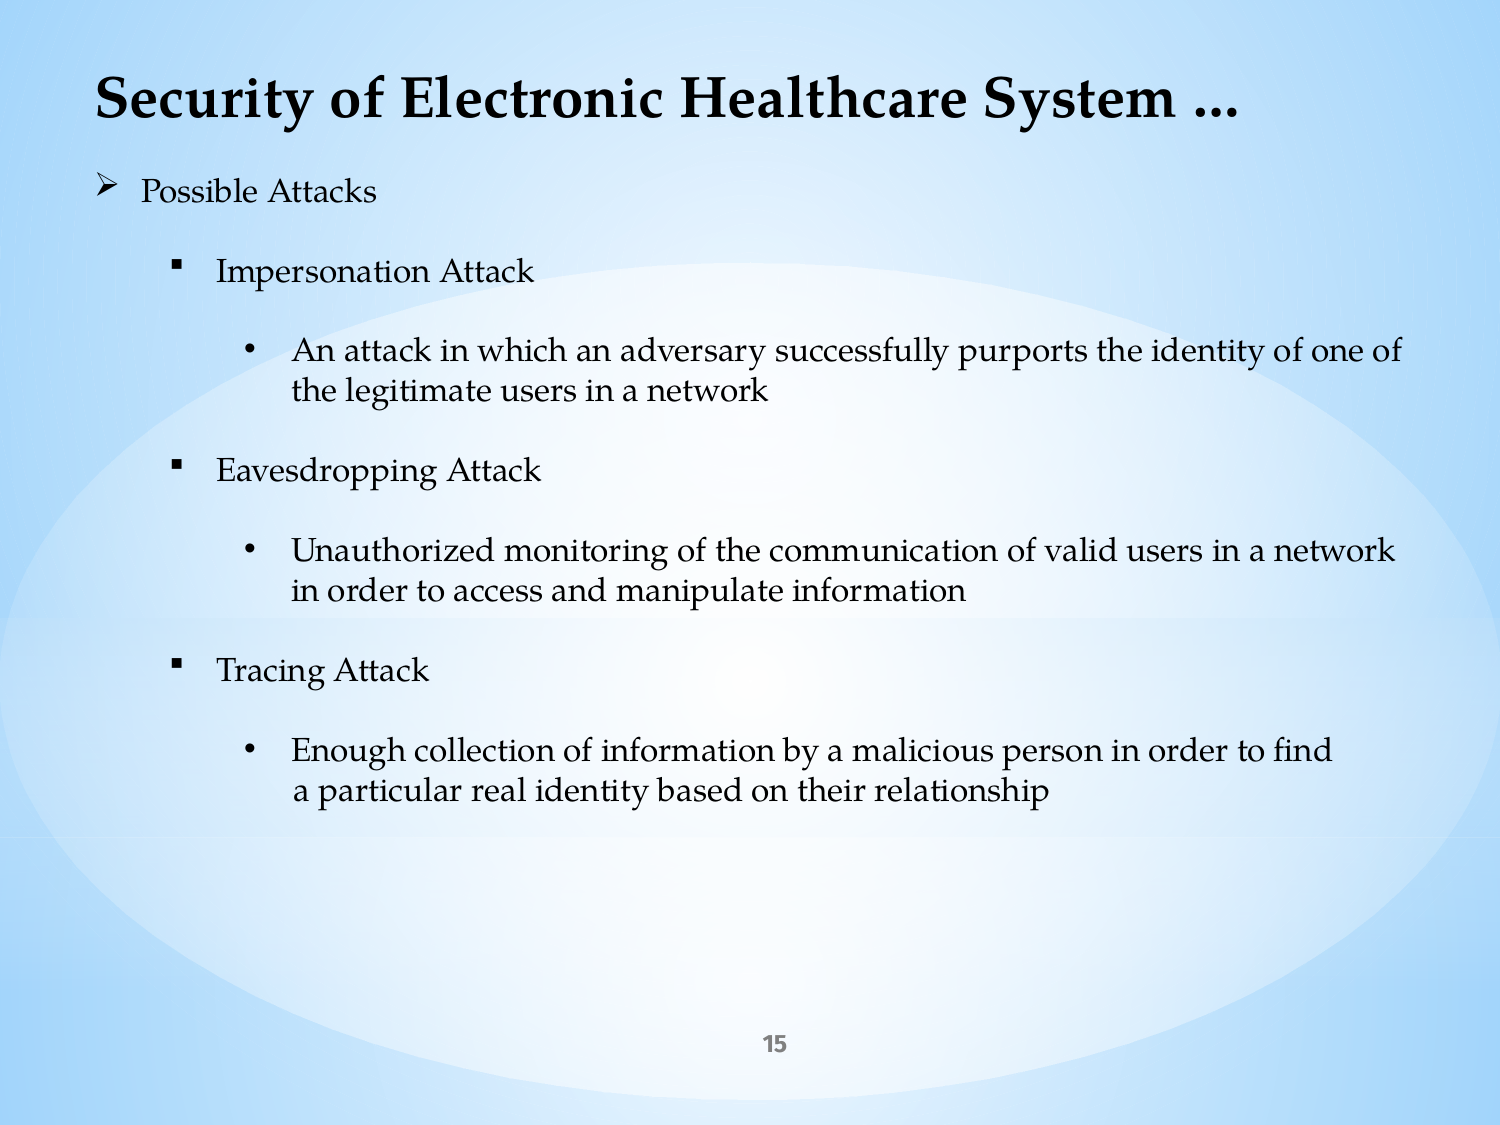

Security of Electronic Healthcare System …

Possible Attacks

Impersonation Attack

An attack in which an adversary successfully purports the identity of one of the legitimate users in a network

Eavesdropping Attack

Unauthorized monitoring of the communication of valid users in a network in order to access and manipulate information

Tracing Attack

Enough collection of information by a malicious person in order to find
      a particular real identity based on their relationship
15